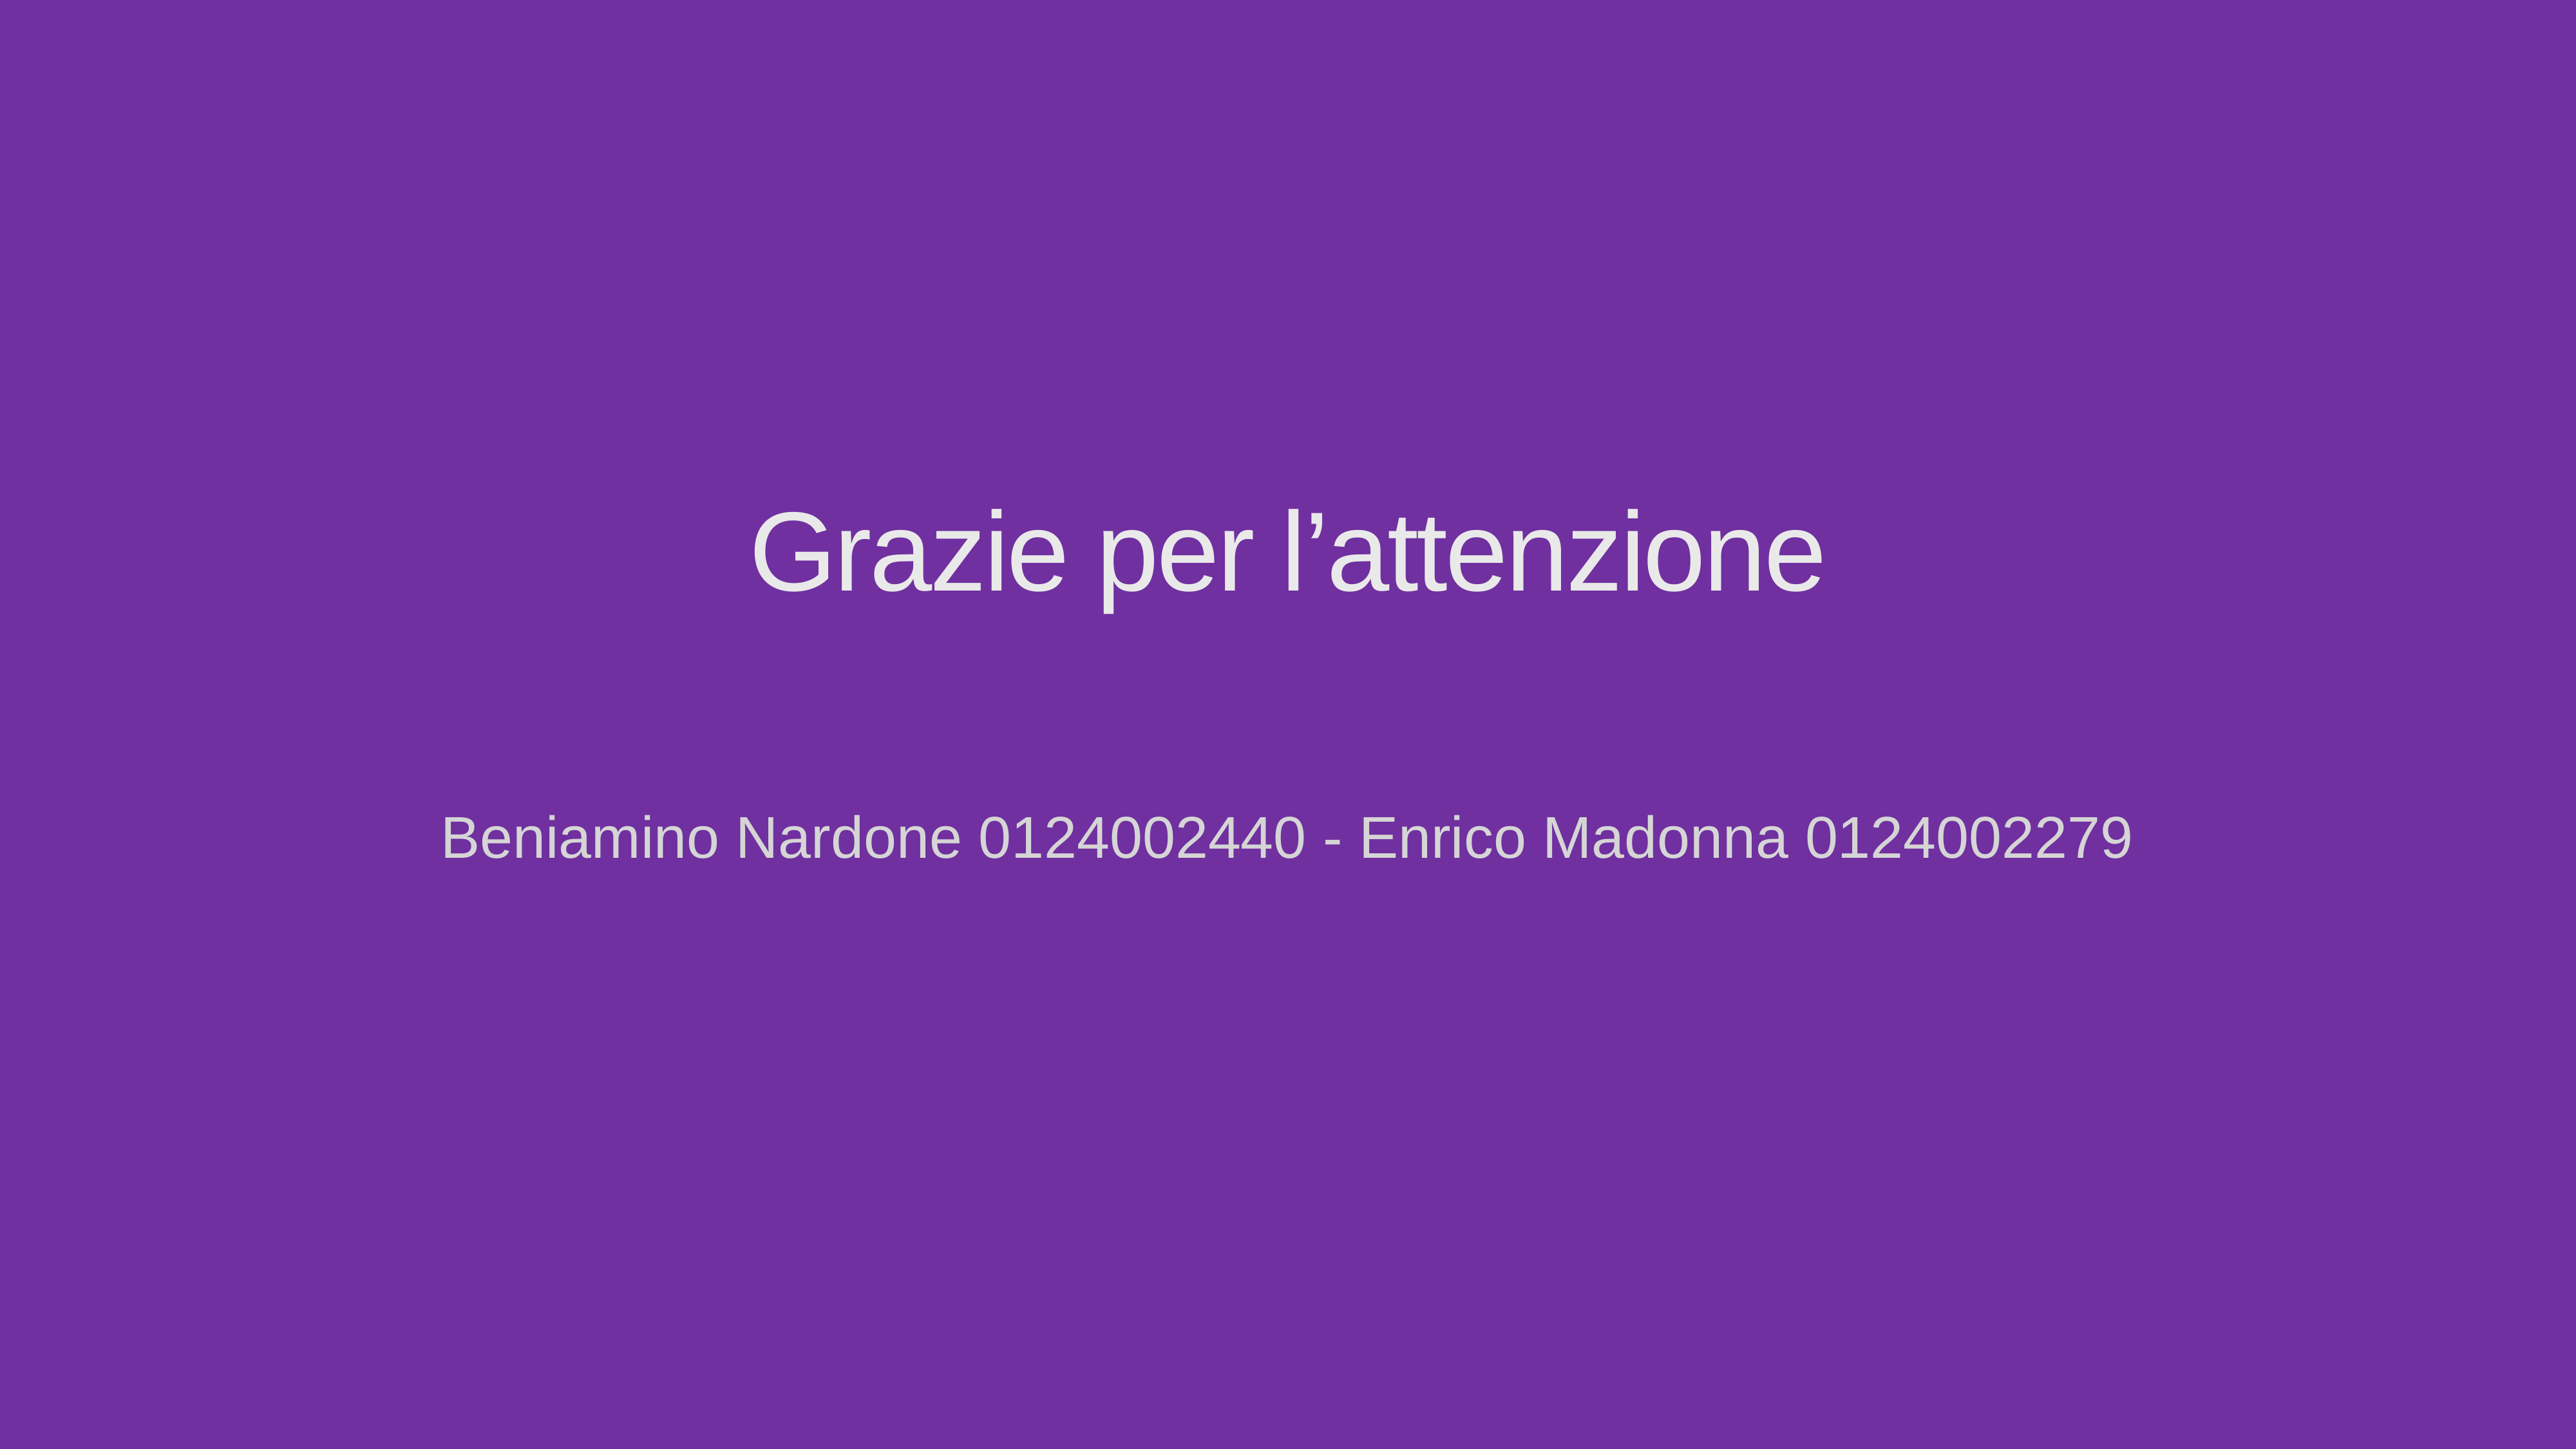

Grazie per l’attenzione
Beniamino Nardone 0124002440 - Enrico Madonna 0124002279